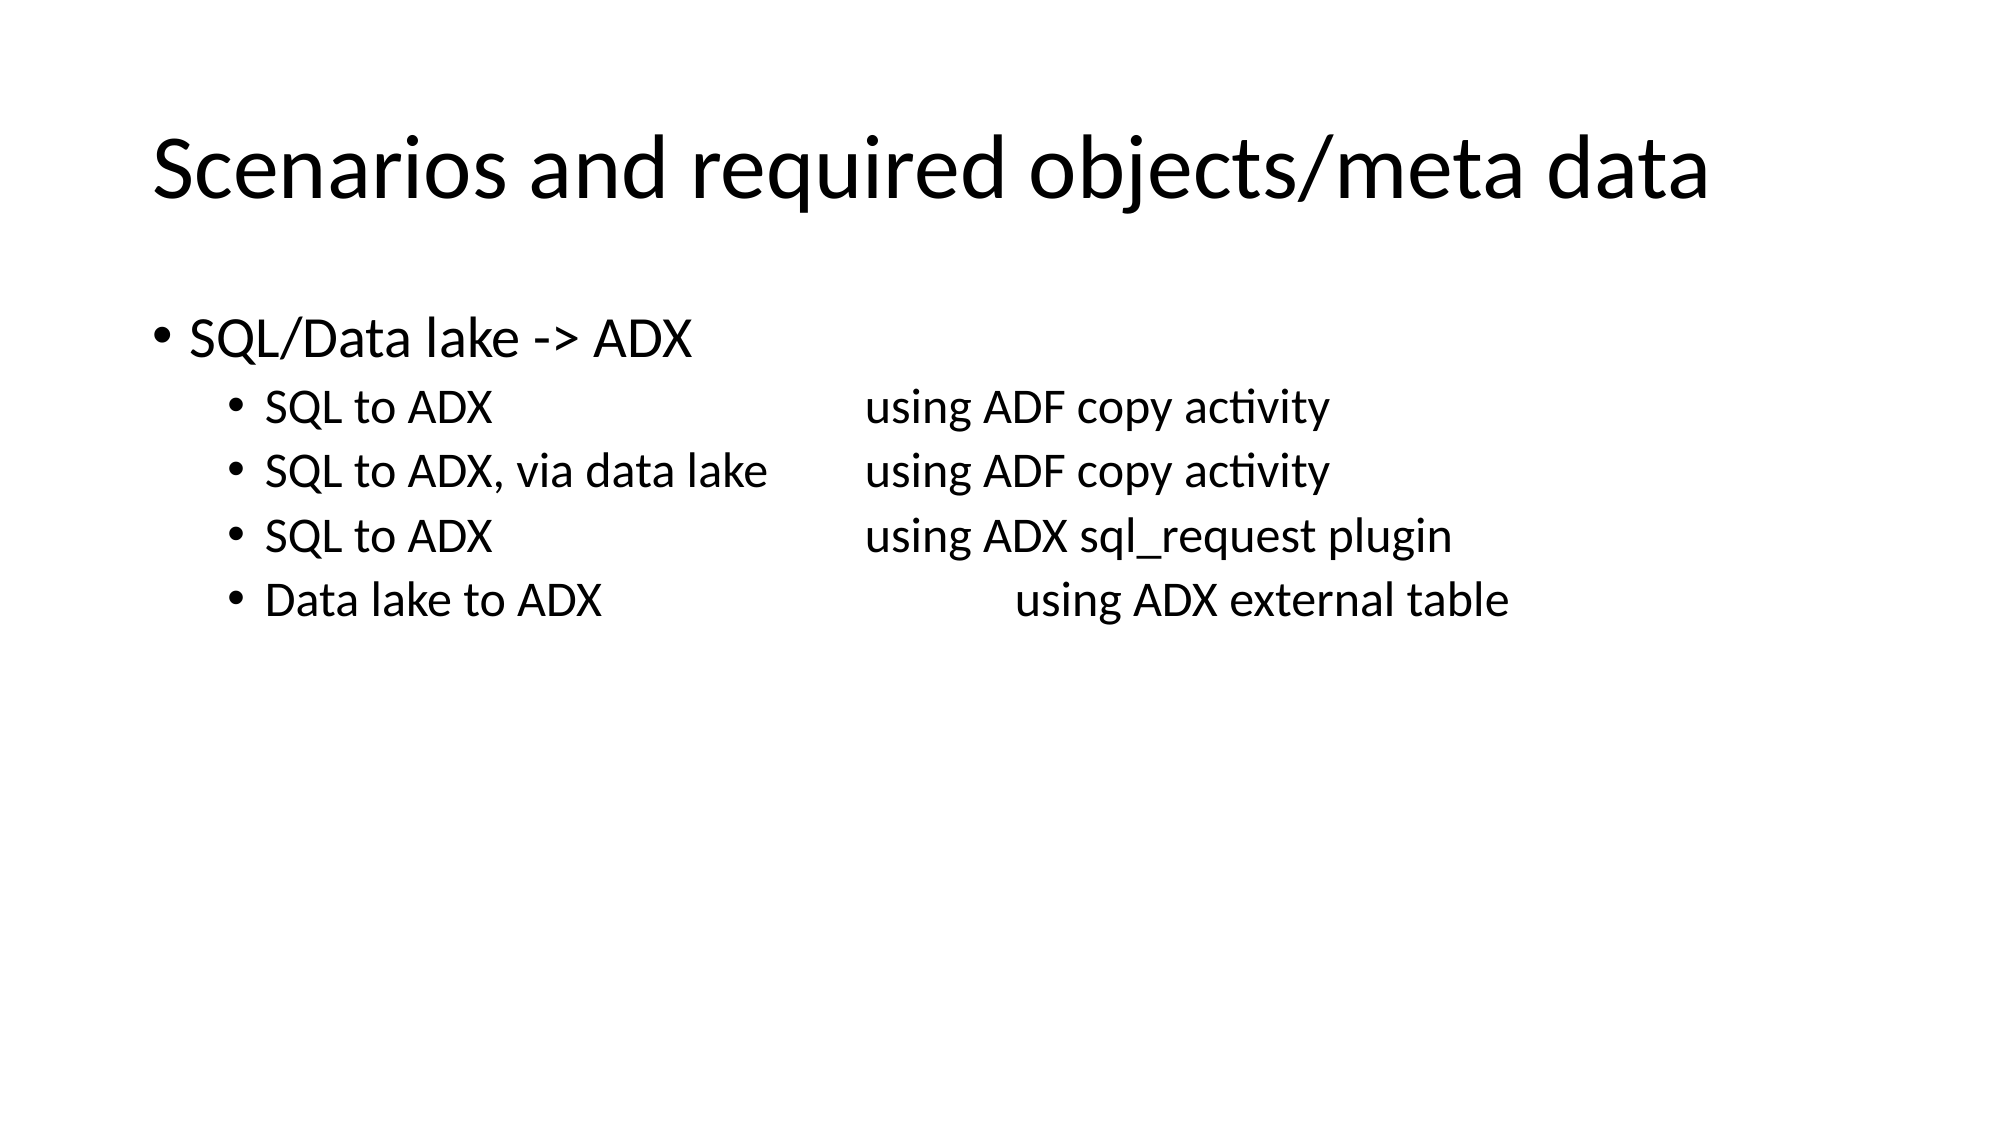

# Scenarios and required objects/meta data
SQL/Data lake -> ADX
SQL to ADX 			using ADF copy activity
SQL to ADX, via data lake	using ADF copy activity
SQL to ADX			using ADX sql_request plugin
Data lake to ADX			using ADX external table